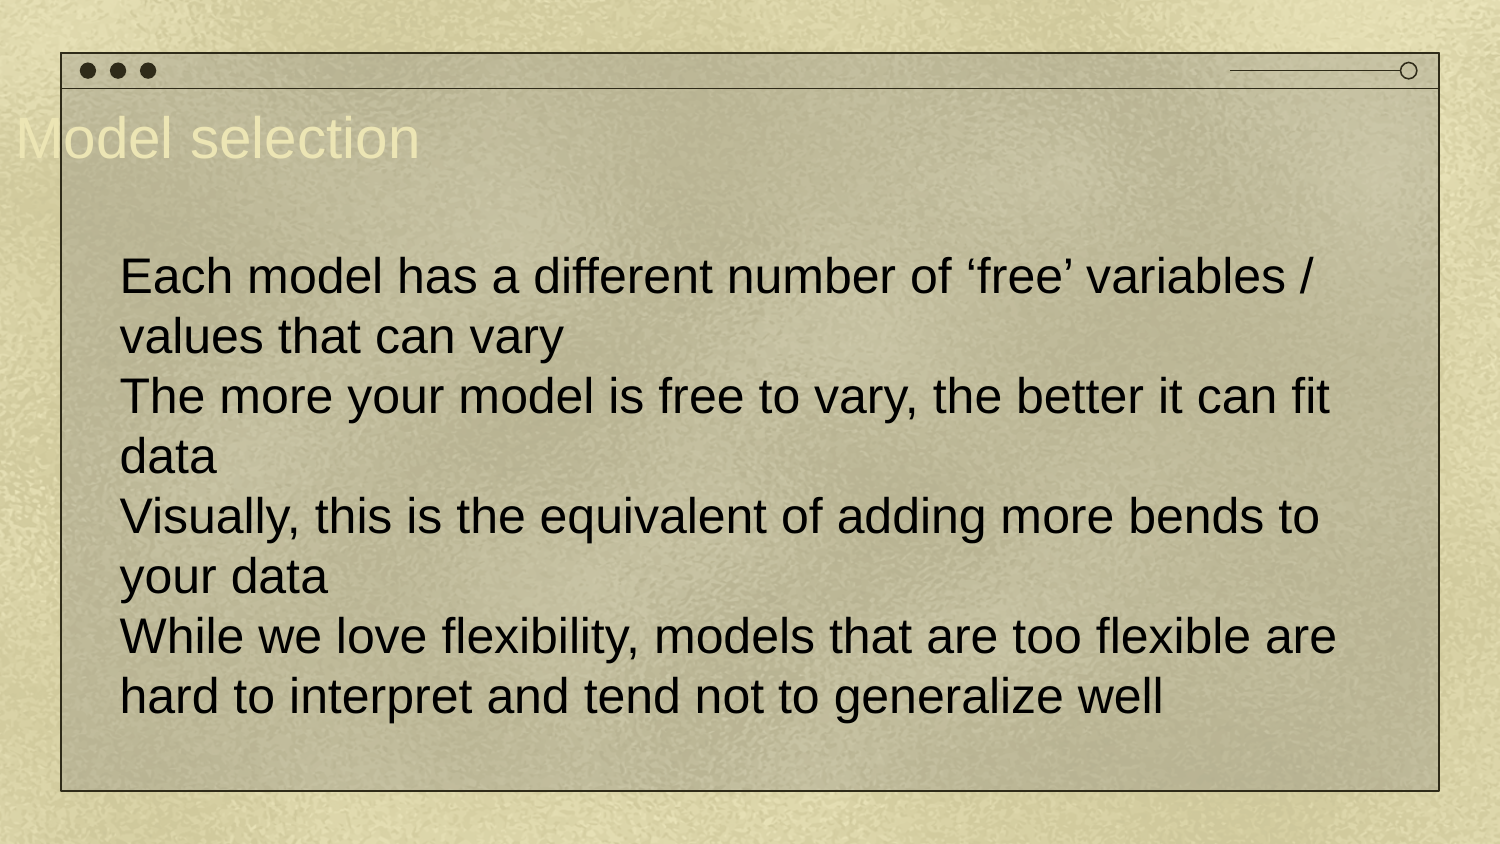

Model selection

Each model has a different number of ‘free’ variables / values that can vary
The more your model is free to vary, the better it can fit data
Visually, this is the equivalent of adding more bends to your data
While we love flexibility, models that are too flexible are hard to interpret and tend not to generalize well